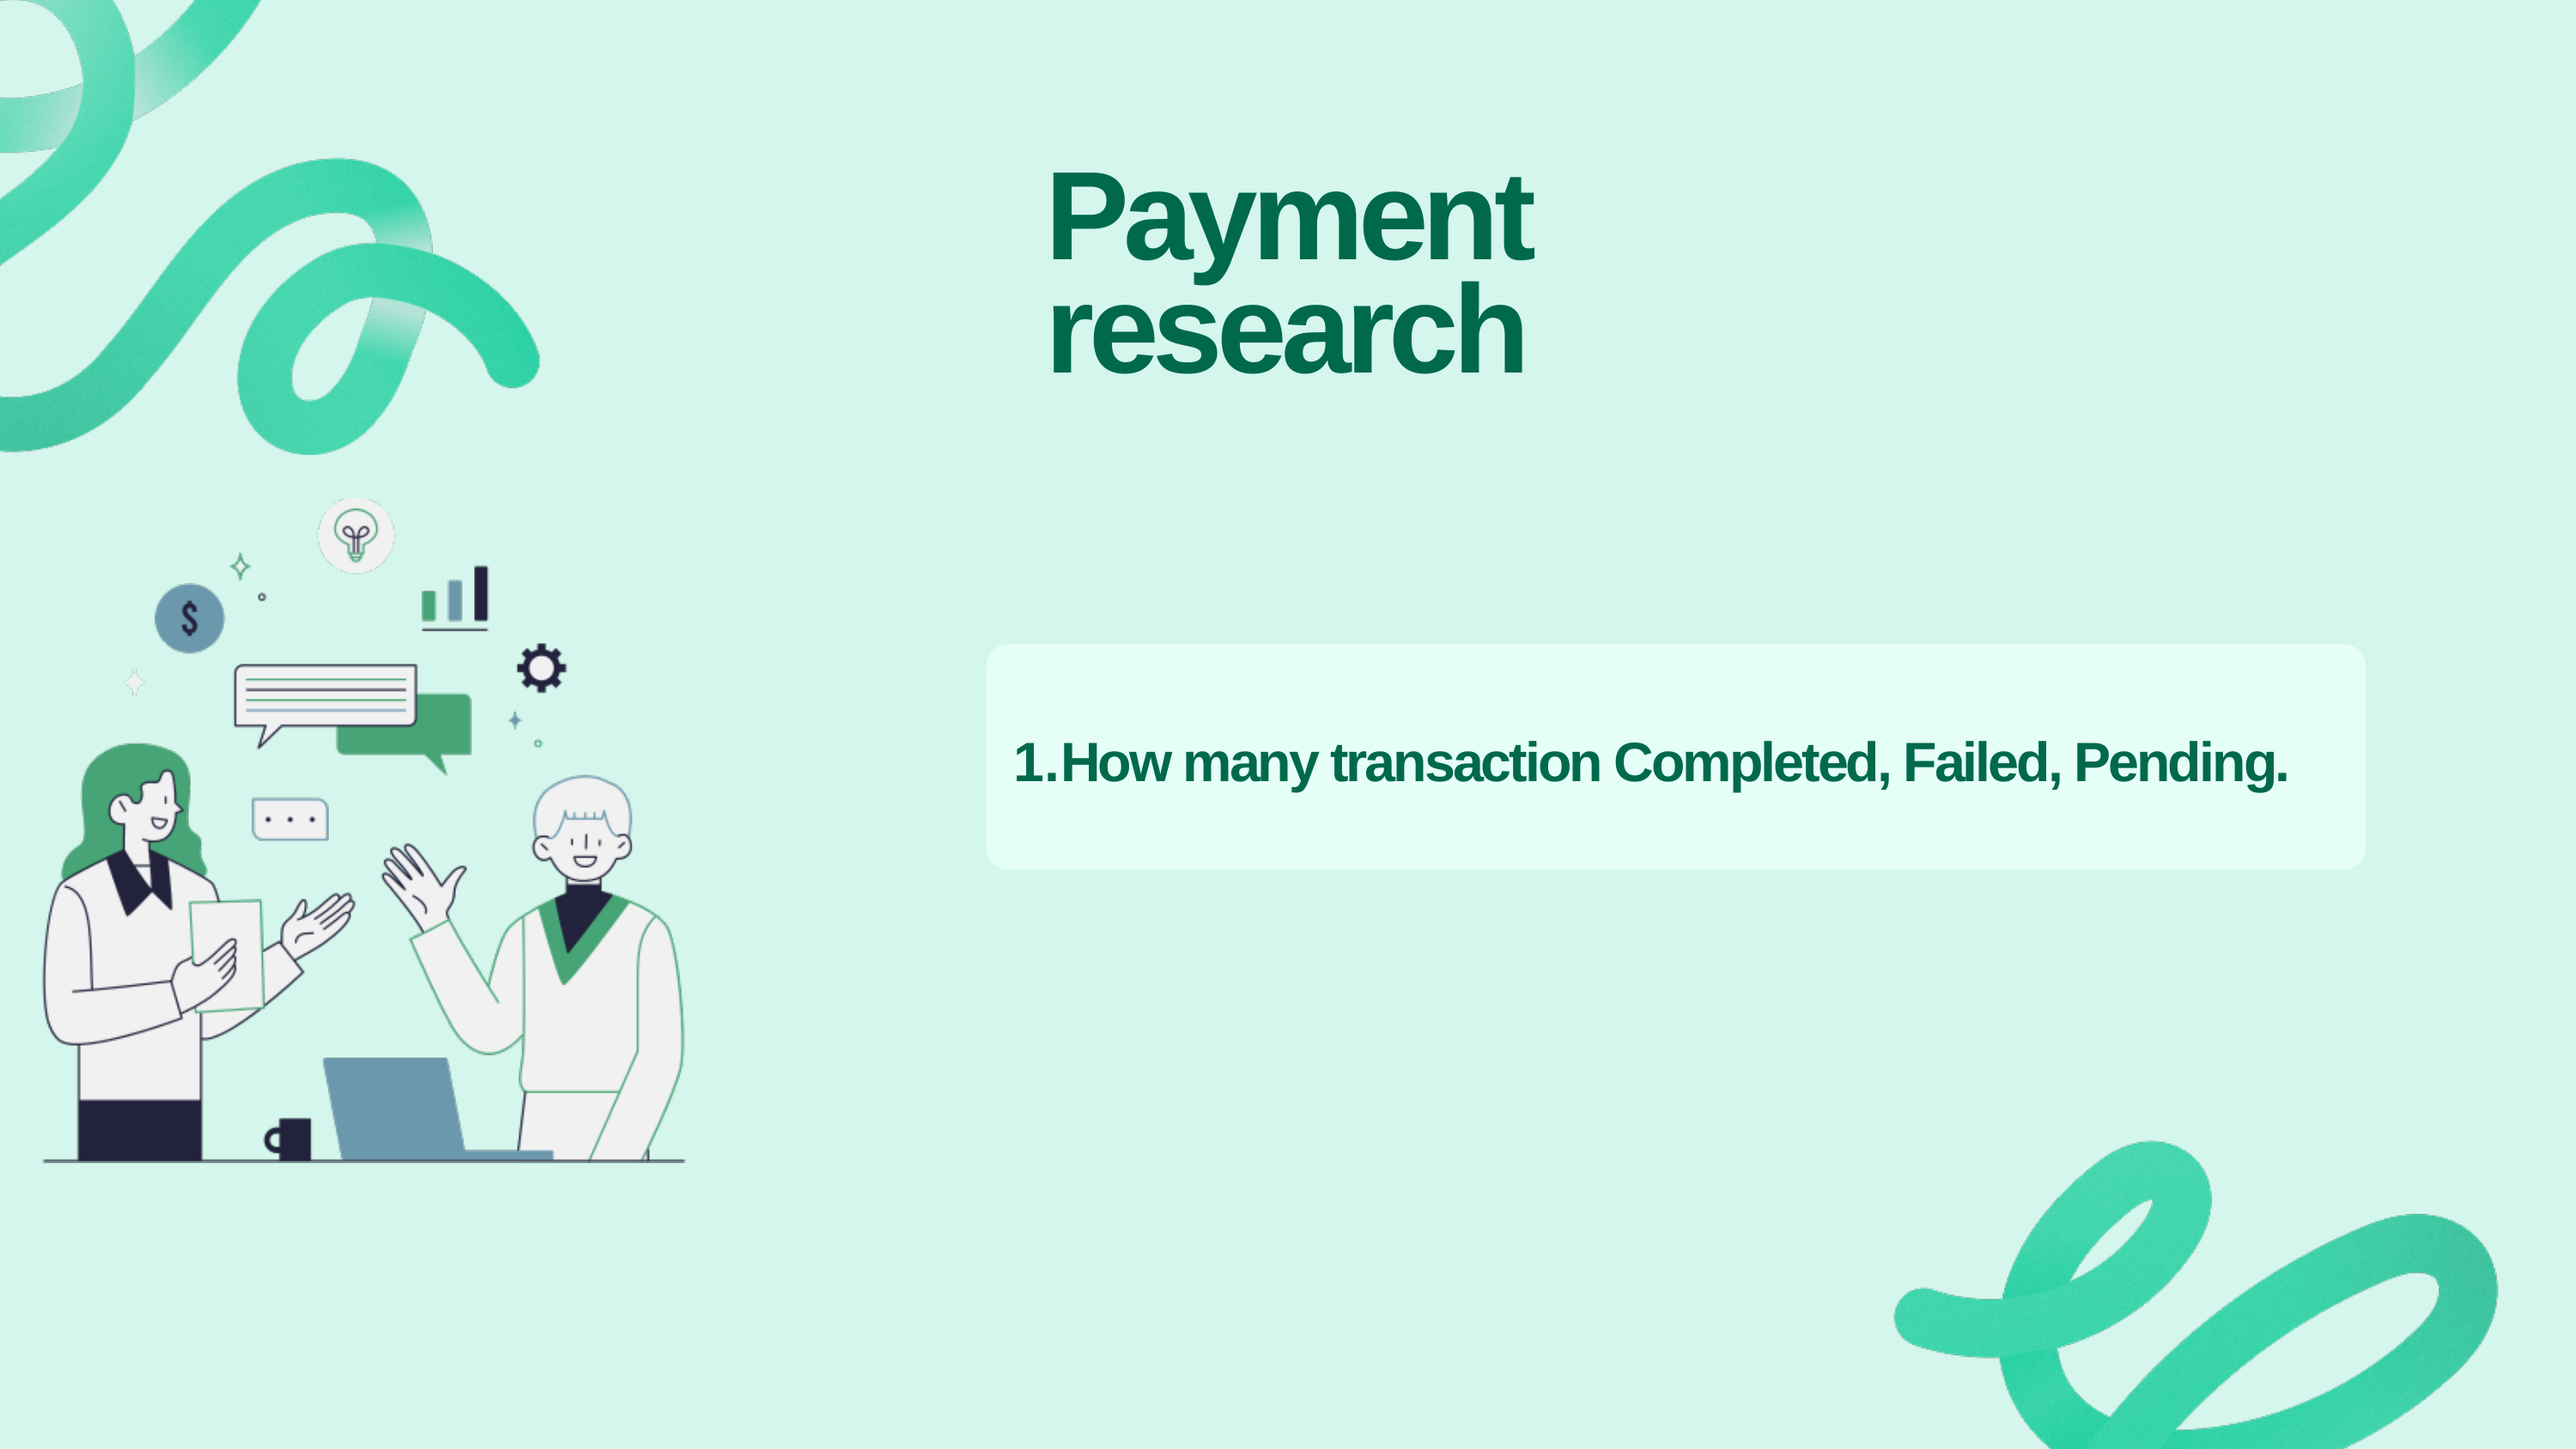

Payment research

How many transaction Completed, Failed, Pending.